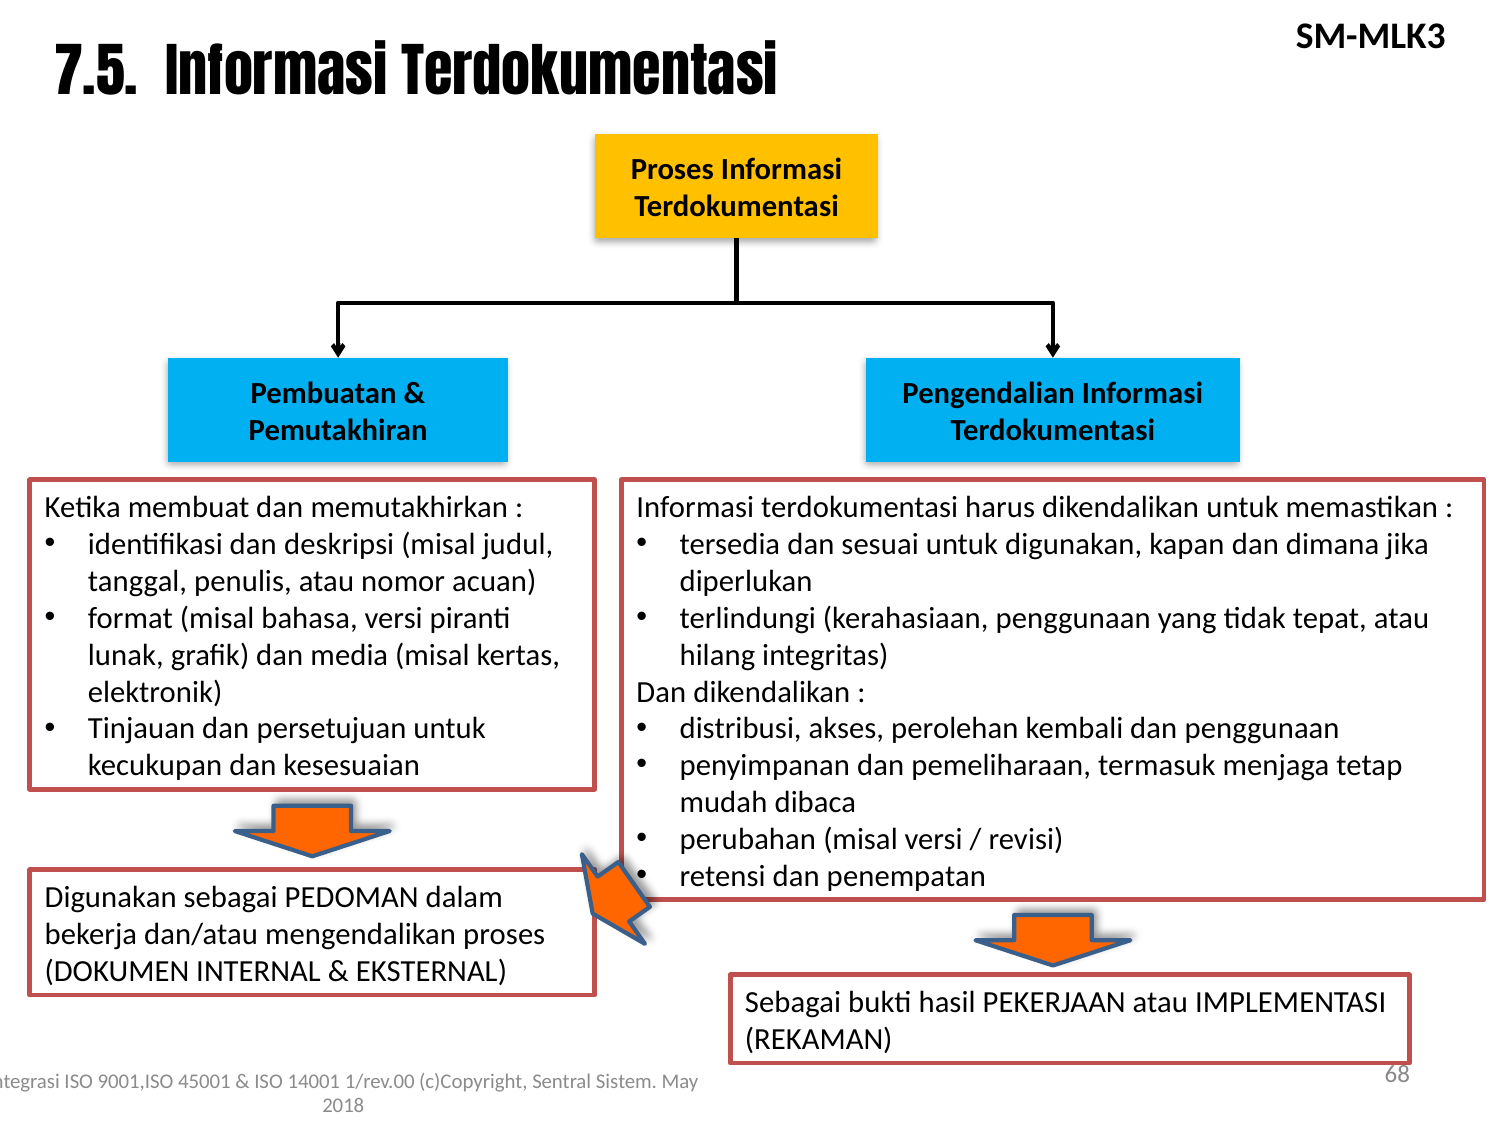

SM-MLK3
7.5.  Informasi Terdokumentasi
Proses Informasi Terdokumentasi
Pembuatan & Pemutakhiran
Pengendalian Informasi Terdokumentasi
Ketika membuat dan memutakhirkan :
identifikasi dan deskripsi (misal judul, tanggal, penulis, atau nomor acuan)
format (misal bahasa, versi piranti lunak, grafik) dan media (misal kertas, elektronik)
Tinjauan dan persetujuan untuk kecukupan dan kesesuaian
Informasi terdokumentasi harus dikendalikan untuk memastikan :
tersedia dan sesuai untuk digunakan, kapan dan dimana jika diperlukan
terlindungi (kerahasiaan, penggunaan yang tidak tepat, atau hilang integritas)
Dan dikendalikan :
distribusi, akses, perolehan kembali dan penggunaan
penyimpanan dan pemeliharaan, termasuk menjaga tetap mudah dibaca
perubahan (misal versi / revisi)
retensi dan penempatan

Digunakan sebagai PEDOMAN dalam bekerja dan/atau mengendalikan proses
(DOKUMEN INTERNAL & EKSTERNAL)
Sebagai bukti hasil PEKERJAAN atau IMPLEMENTASI (REKAMAN)
68
Integrasi ISO 9001,ISO 45001 & ISO 14001 1/rev.00 (c)Copyright, Sentral Sistem. May 2018